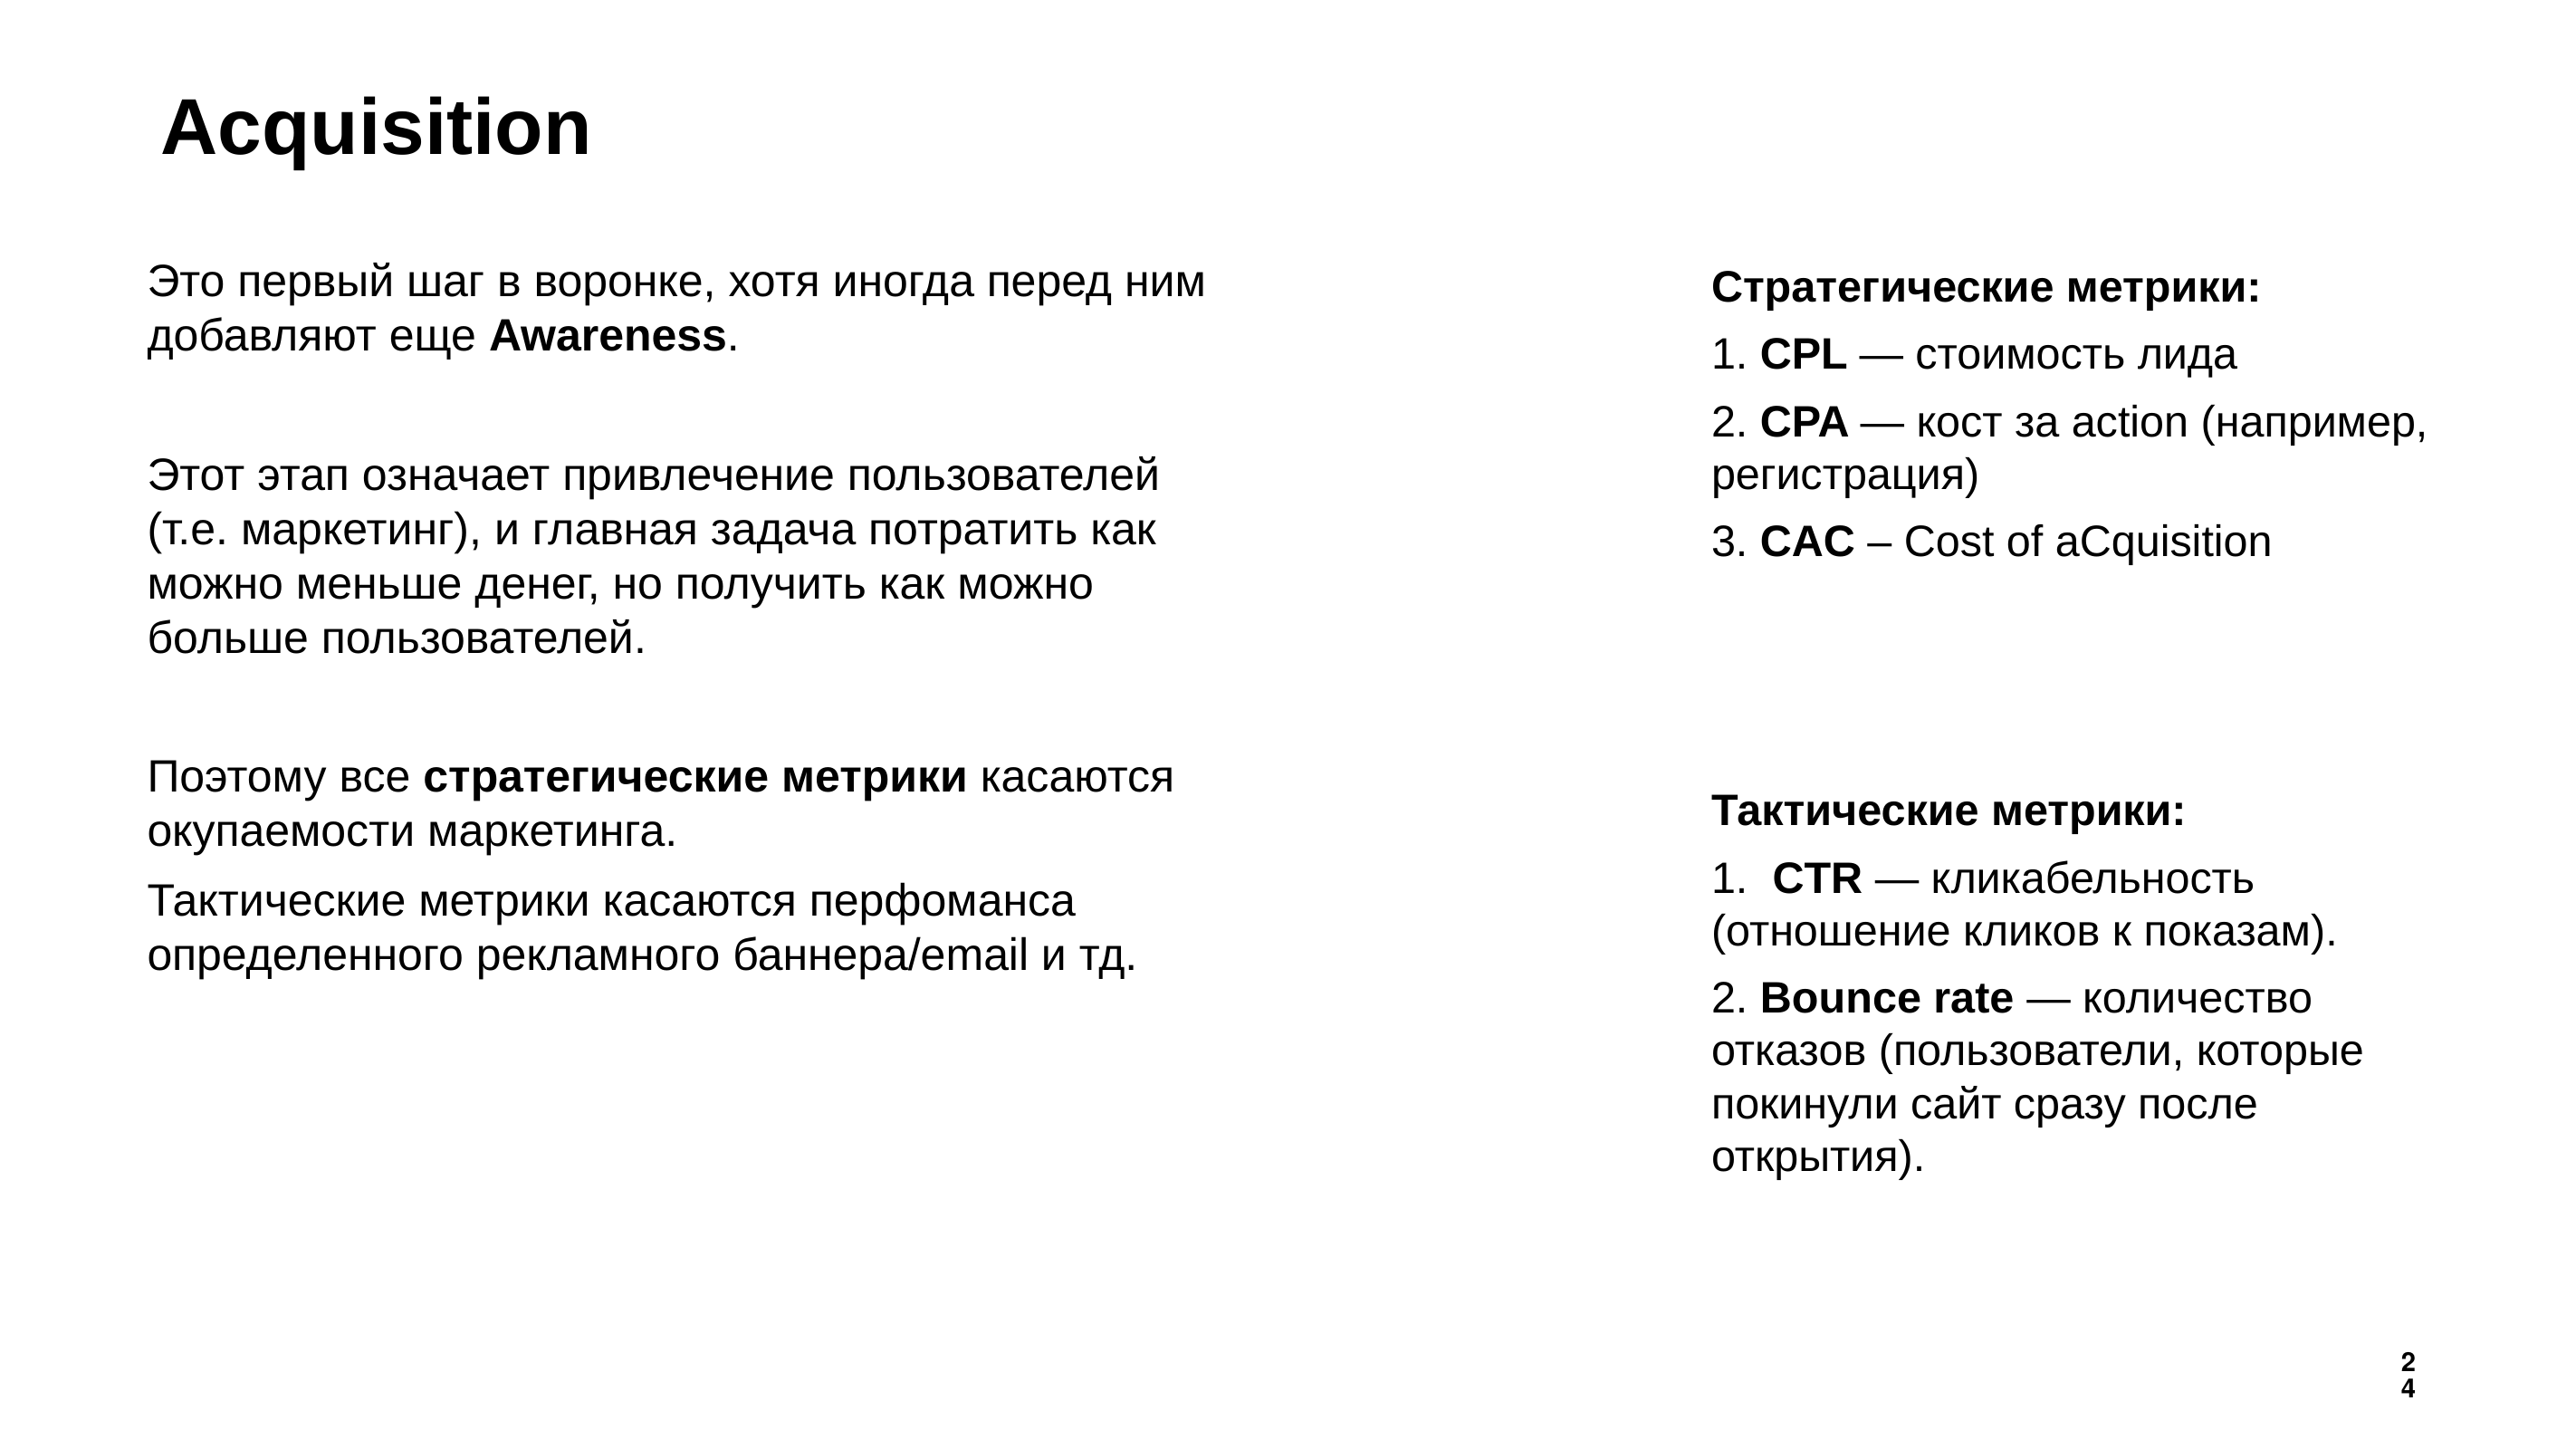

# Acquisition
Это первый шаг в воронке, хотя иногда перед ним добавляют еще Awareness.

Этот этап означает привлечение пользователей (т.е. маркетинг), и главная задача потратить как можно меньше денег, но получить как можно больше пользователей.

Поэтому все стратегические метрики касаются окупаемости маркетинга.
Тактические метрики касаются перфоманса определенного рекламного баннера/email и тд.

Стратегические метрики:
1. CPL — стоимость лида
2. CPA — кост за action (например, регистрация)
3. CAC – Cost of aCquisition

Тактические метрики:
1.  СTR — кликабельность (отношение кликов к показам).
2. Bounce rate — количество отказов (пользователи, которые покинули сайт сразу после открытия).

24